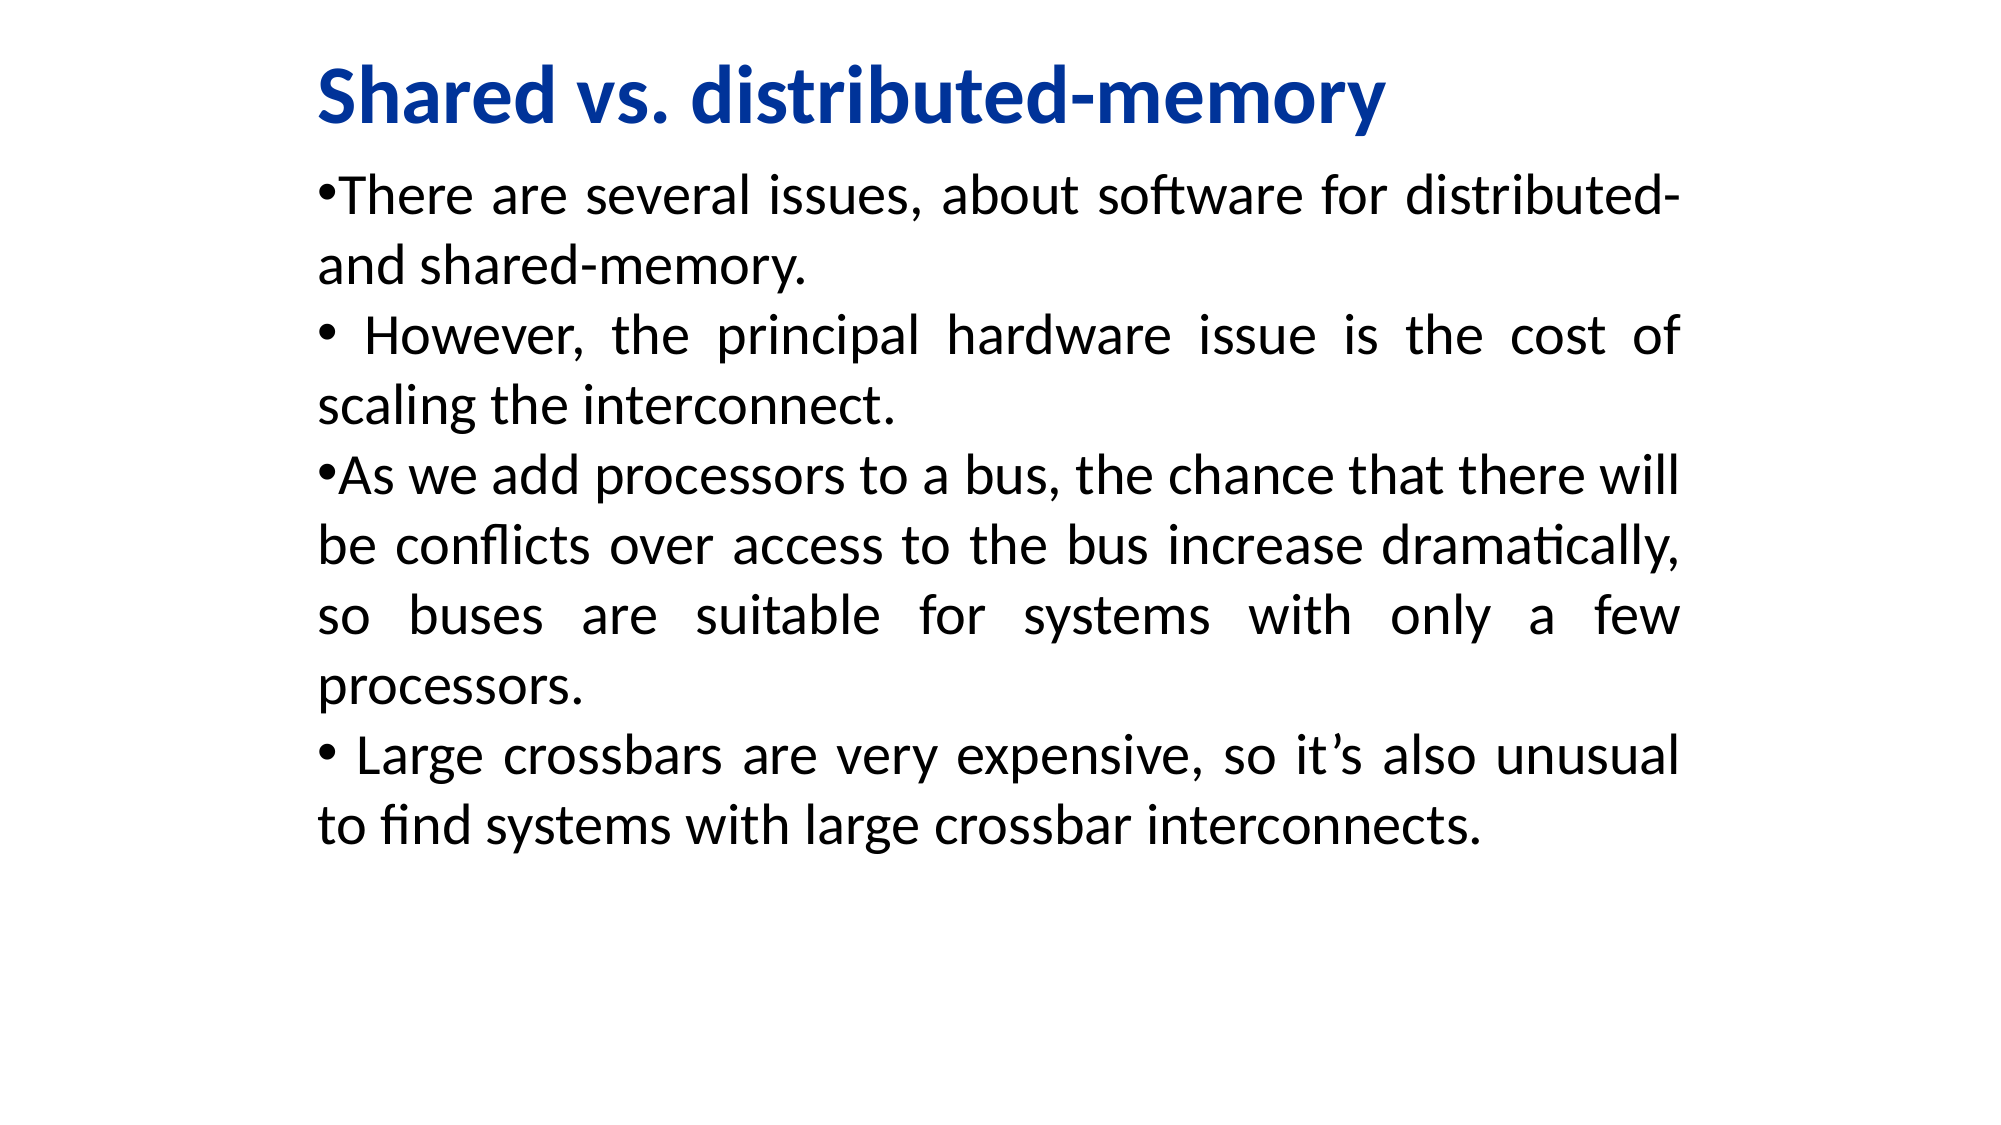

Shared vs. distributed-memory
There are several issues, about software for distributed- and shared-memory.
 However, the principal hardware issue is the cost of scaling the interconnect.
As we add processors to a bus, the chance that there will be conflicts over access to the bus increase dramatically, so buses are suitable for systems with only a few processors.
 Large crossbars are very expensive, so it’s also unusual to find systems with large crossbar interconnects.